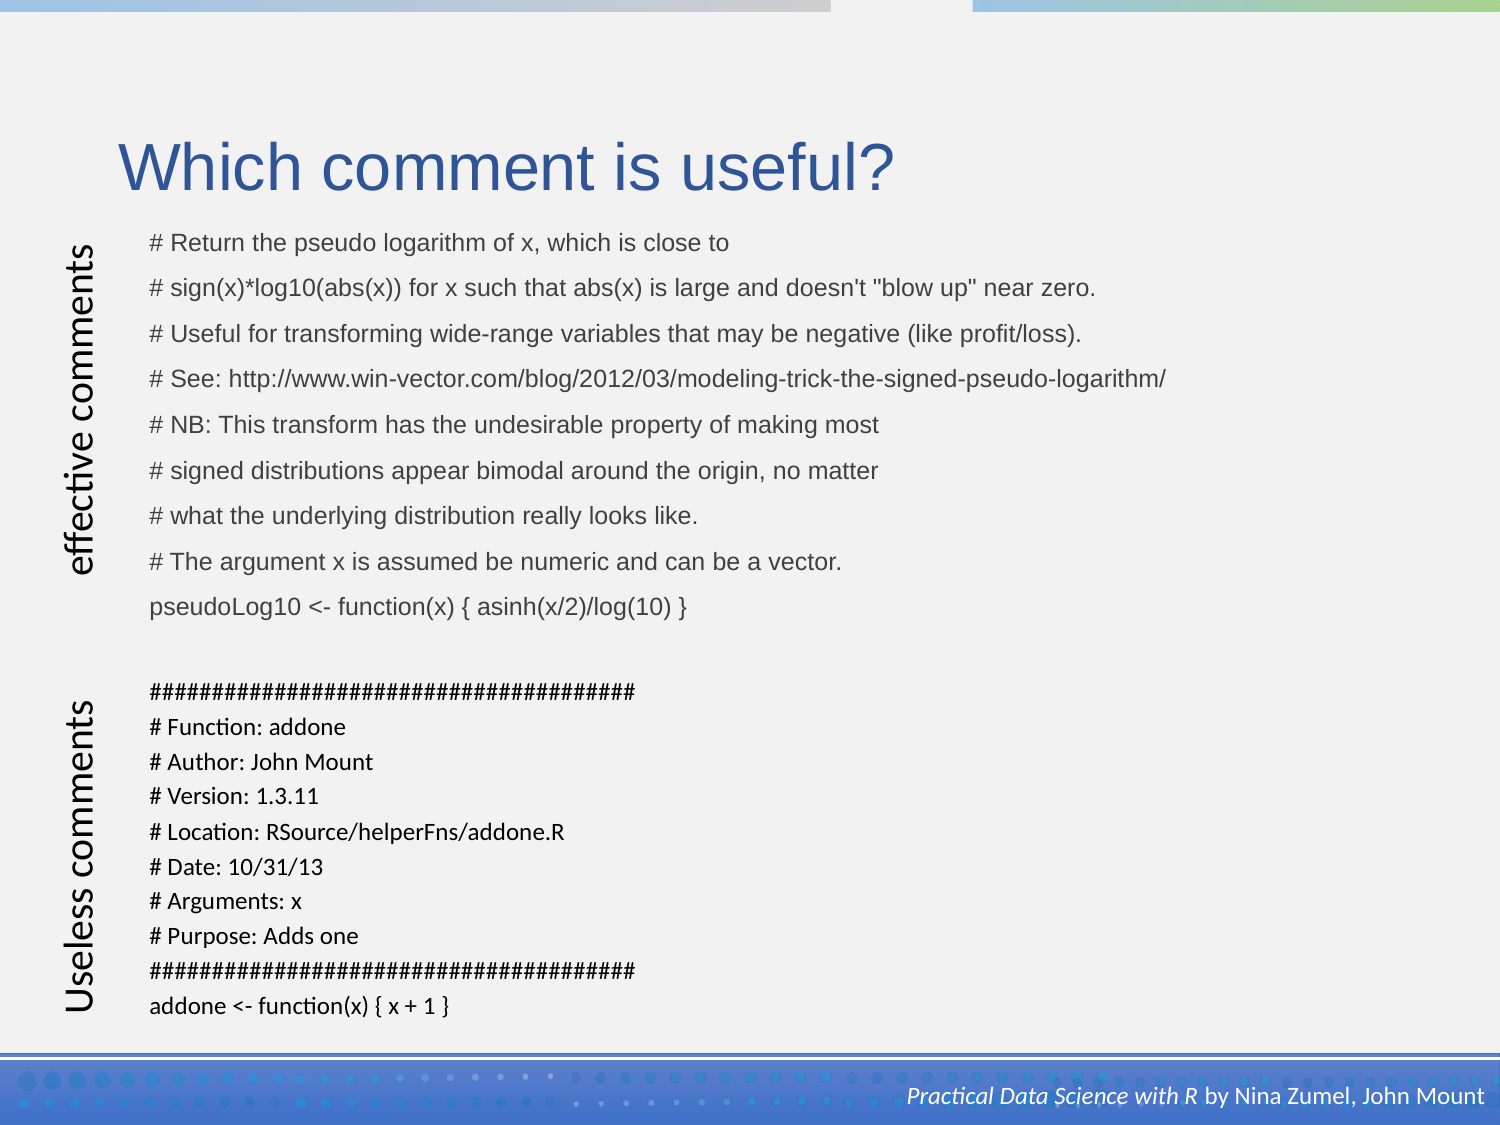

# Which comment is useful?
# Return the pseudo logarithm of x, which is close to
# sign(x)*log10(abs(x)) for x such that abs(x) is large and doesn't "blow up" near zero.
# Useful for transforming wide-range variables that may be negative (like profit/loss).
# See: http://www.win-vector.com/blog/2012/03/modeling-trick-the-signed-pseudo-logarithm/
# NB: This transform has the undesirable property of making most
# signed distributions appear bimodal around the origin, no matter
# what the underlying distribution really looks like.
# The argument x is assumed be numeric and can be a vector.
pseudoLog10 <- function(x) { asinh(x/2)/log(10) }
effective comments
#######################################
# Function: addone
# Author: John Mount
# Version: 1.3.11
# Location: RSource/helperFns/addone.R
# Date: 10/31/13
# Arguments: x
# Purpose: Adds one
#######################################
addone <- function(x) { x + 1 }
Useless comments
Practical Data Science with R by Nina Zumel, John Mount